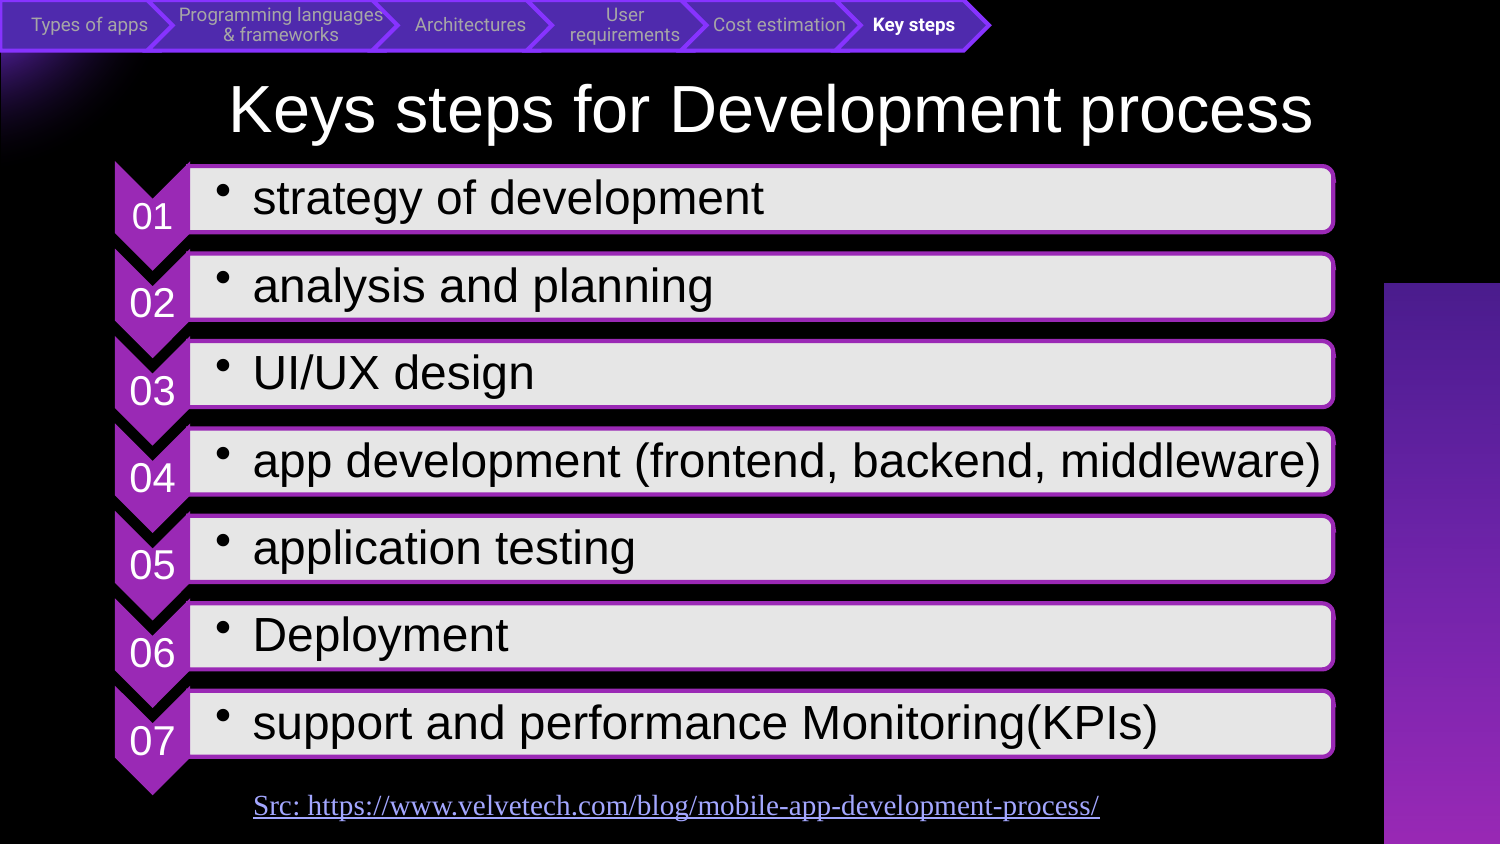

Types of apps
Programming languages & frameworks
Architectures
User requirements
Cost estimation
Key steps
# Keys steps for Development process
01
strategy of development
02
analysis and planning
03
UI/UX design
04
app development (frontend, backend, middleware)
05
application testing
06
Deployment
07
support and performance Monitoring(KPIs)
Src: https://www.velvetech.com/blog/mobile-app-development-process/